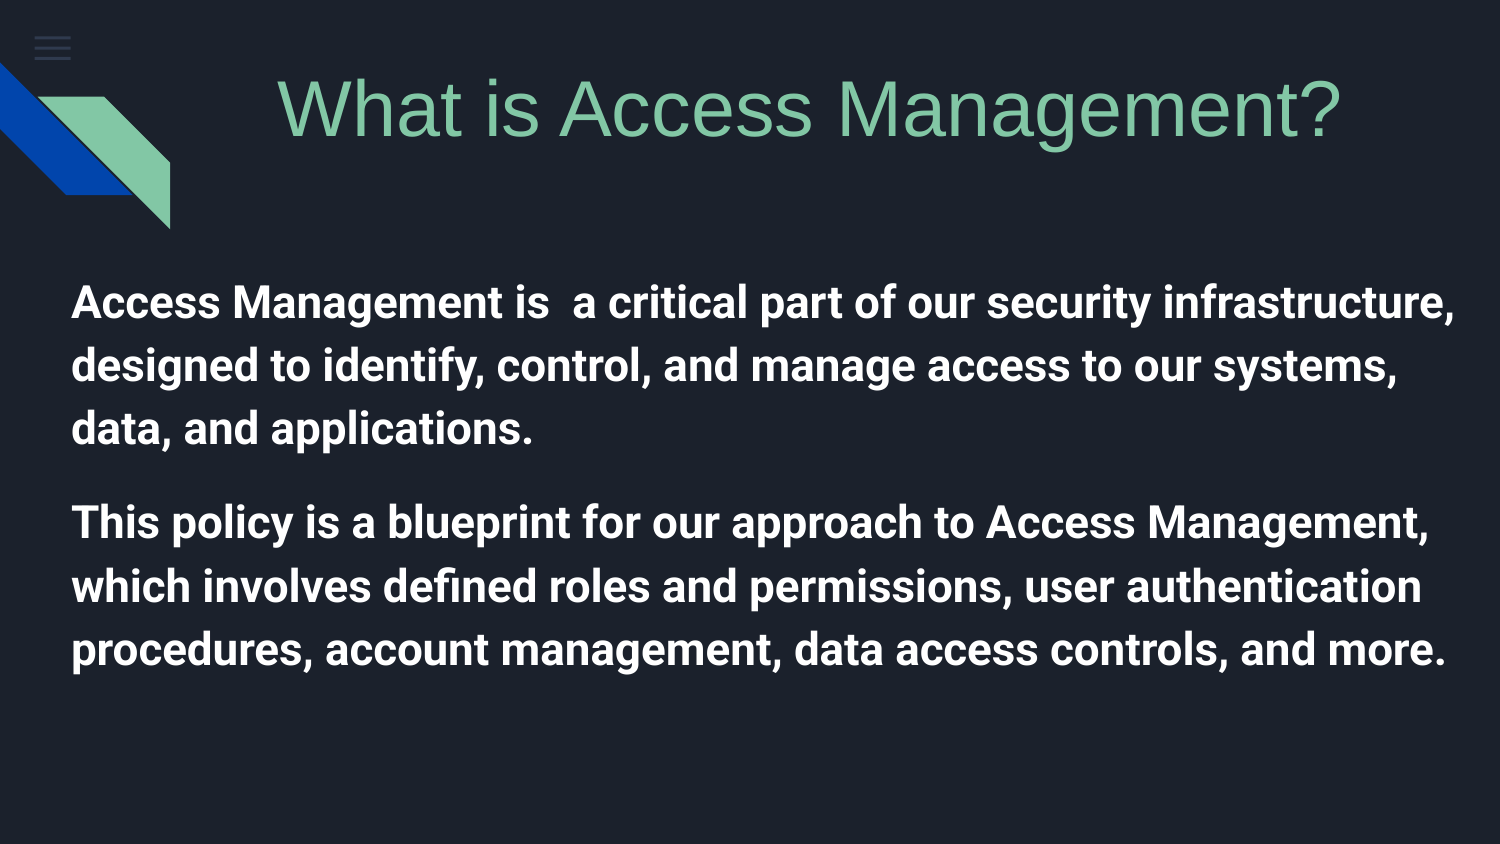

# What is Access Management?
Access Management is  a critical part of our security infrastructure, designed to identify, control, and manage access to our systems, data, and applications.
This policy is a blueprint for our approach to Access Management, which involves defined roles and permissions, user authentication procedures, account management, data access controls, and more.